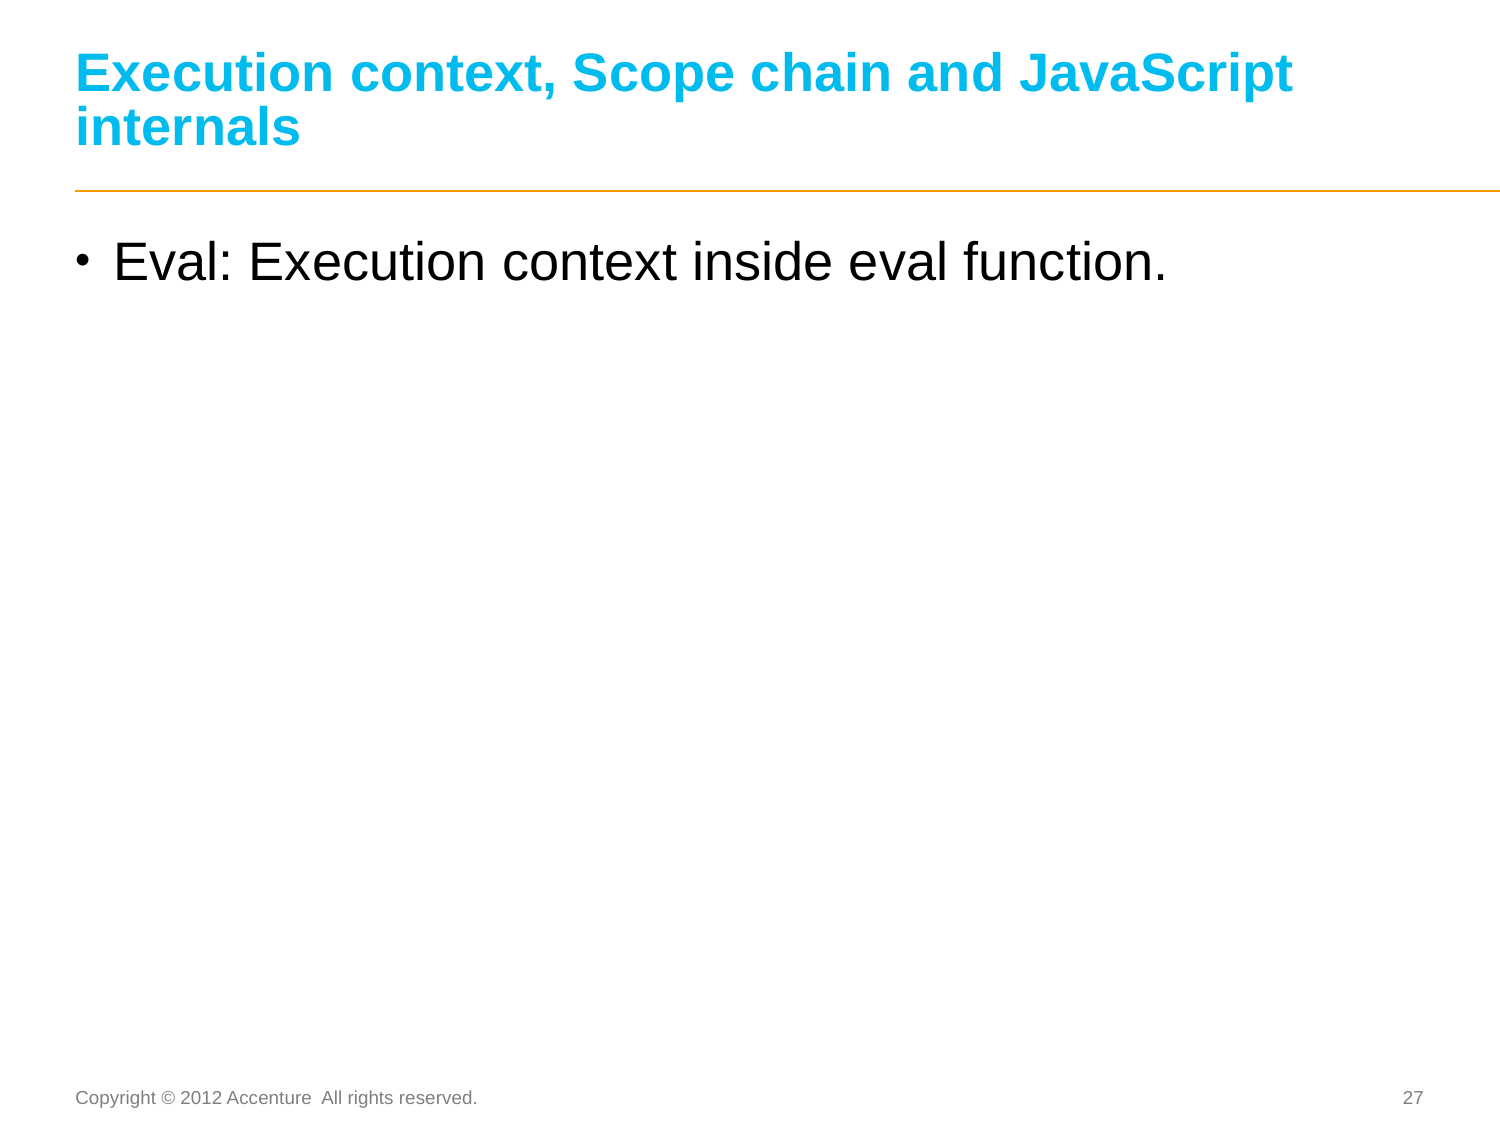

# Execution context, Scope chain and JavaScript internals
Eval: Execution context inside eval function.